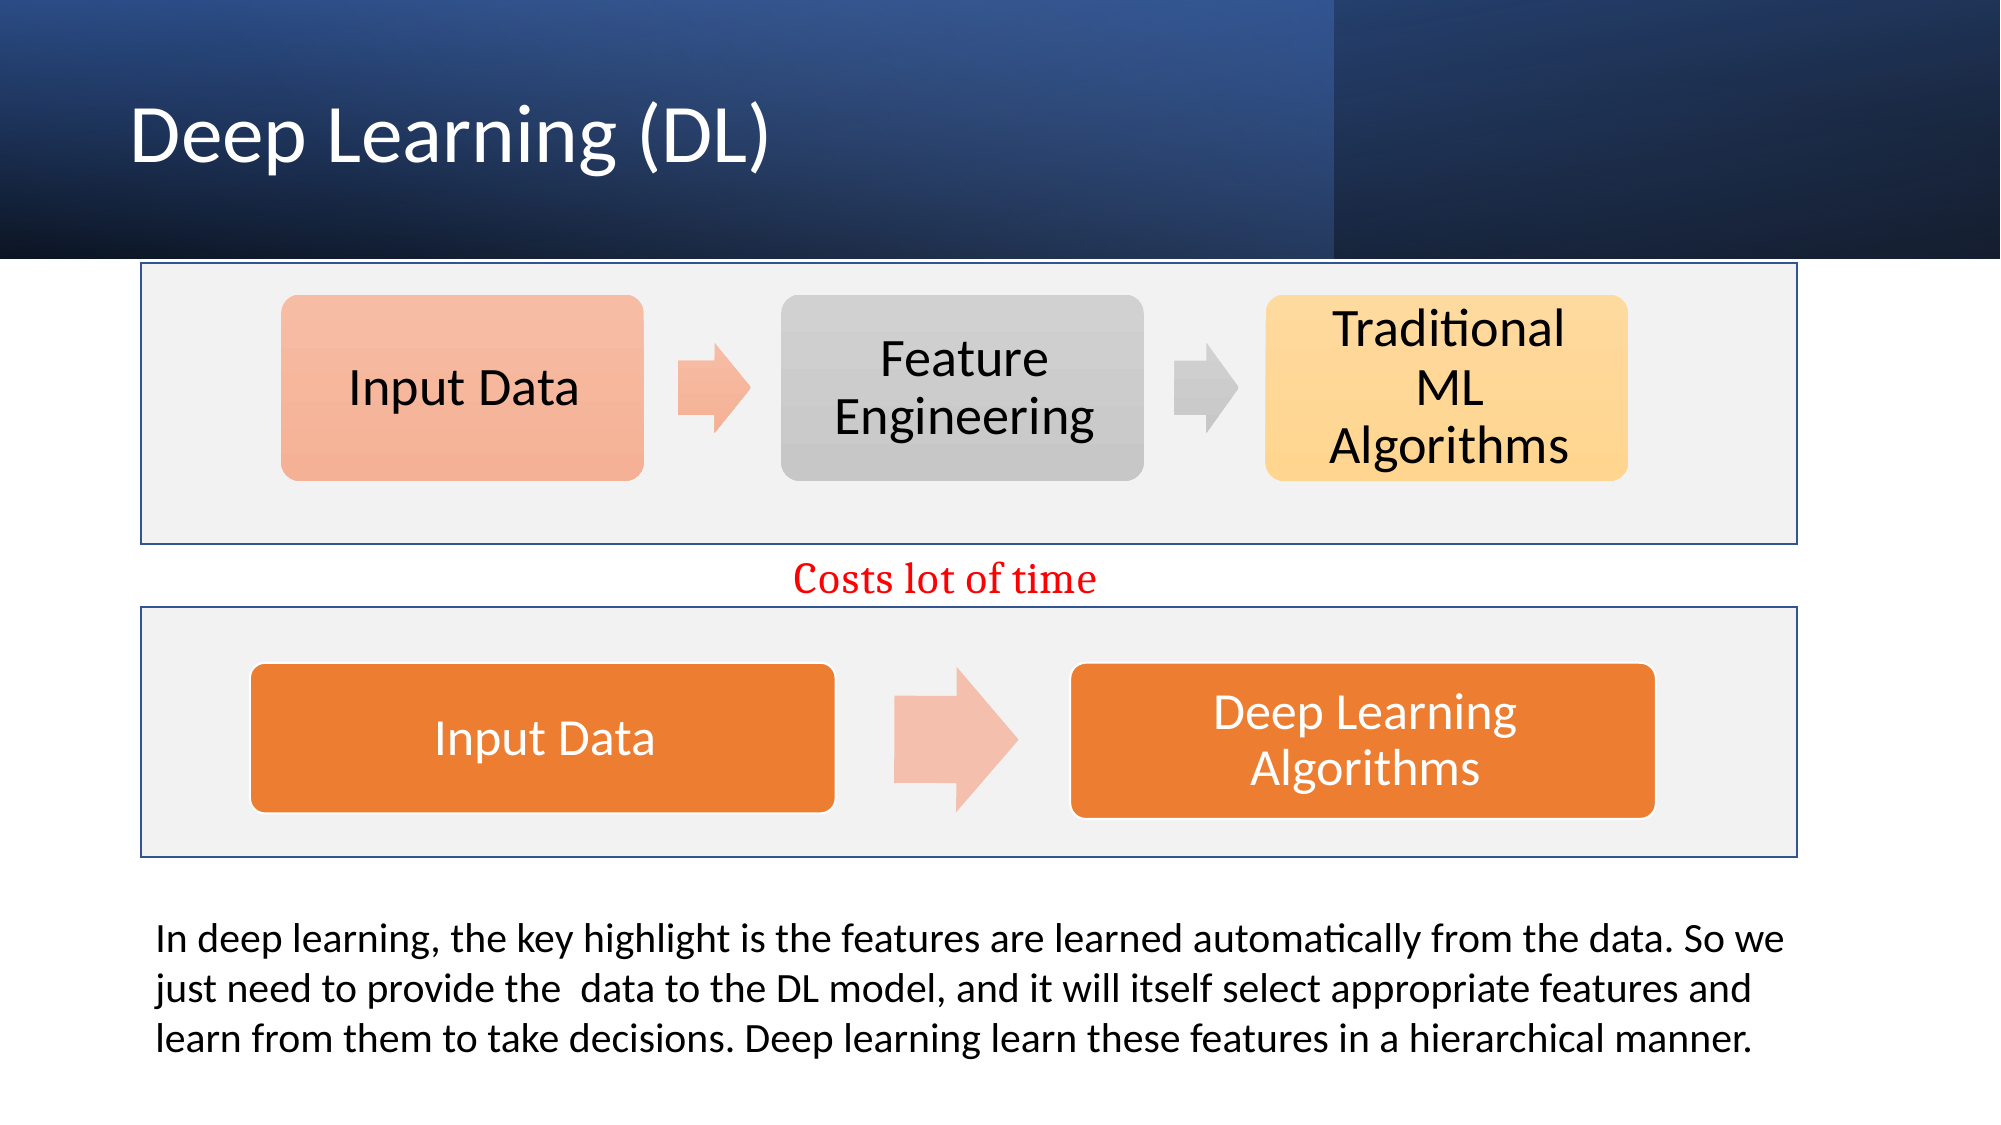

Deep Learning (DL)
Input Data

Feature Engineering

Traditional ML Algorithms

Costs lot of time

Input Data

Deep Learning Algorithms
In deep learning, the key highlight is the features are learned automatically from the data. So we just need to provide the  data to the DL model, and it will itself select appropriate features and learn from them to take decisions. Deep learning learn these features in a hierarchical manner.